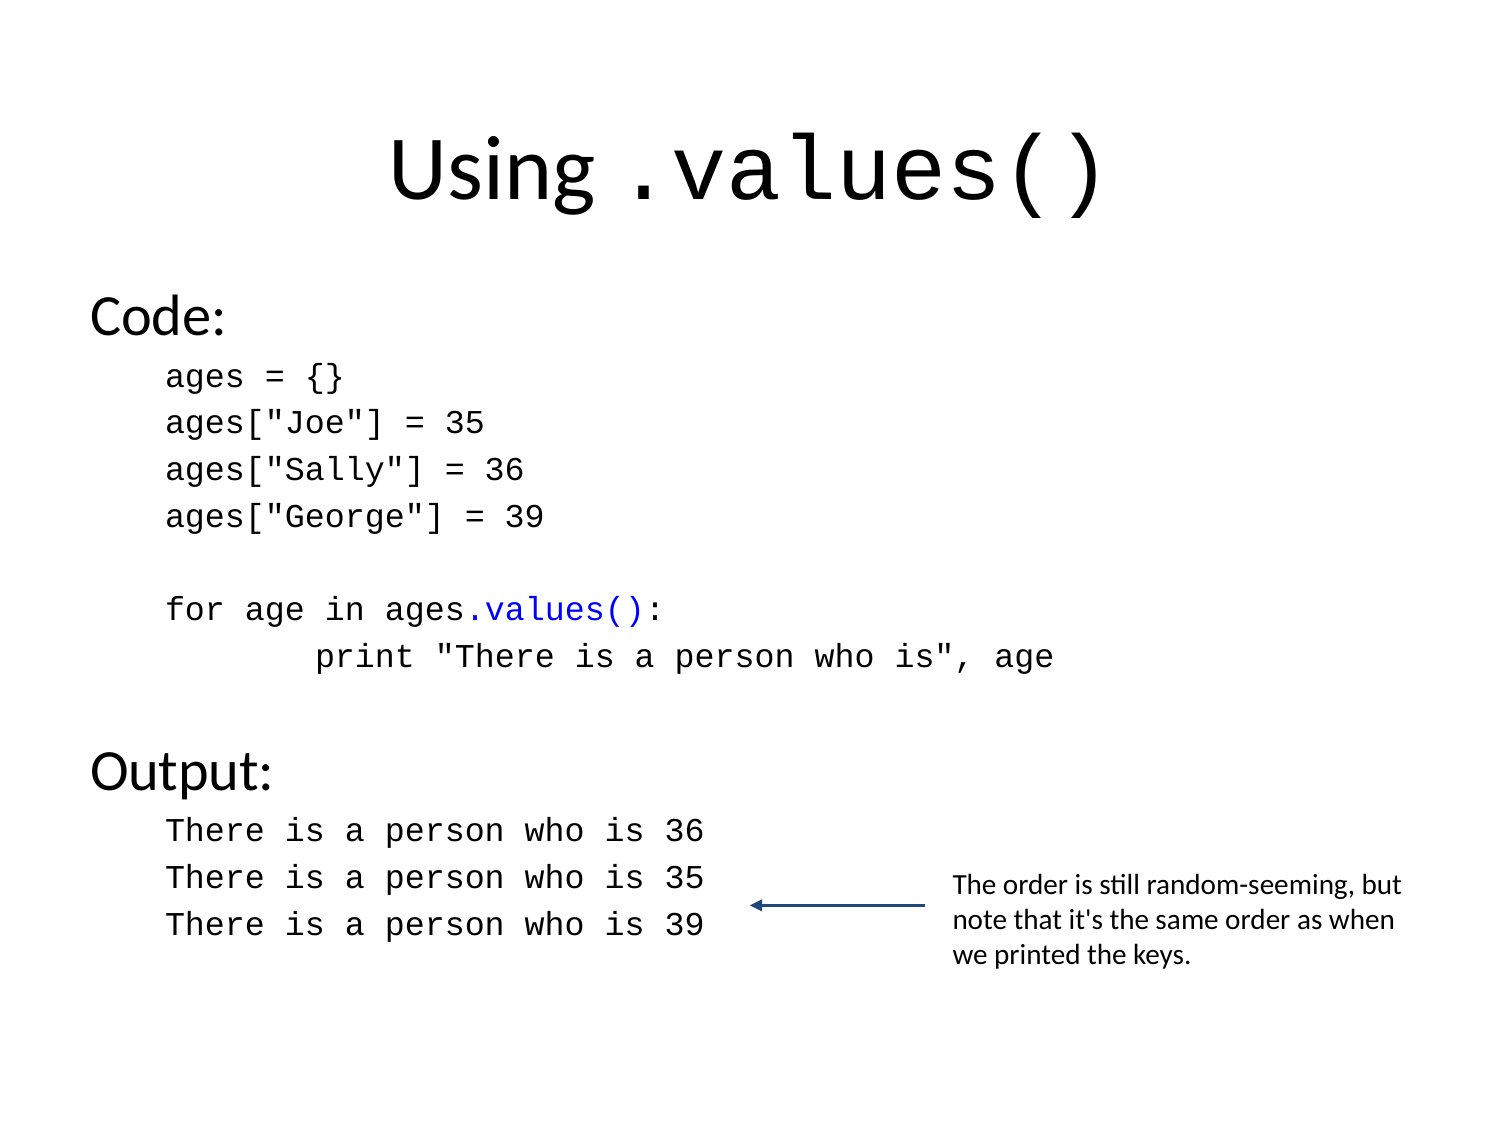

# Using .values()
Code:
ages = {}
ages["Joe"] = 35
ages["Sally"] = 36
ages["George"] = 39

for age in ages.values():
	print "There is a person who is", age

Output:
There is a person who is 36
There is a person who is 35
There is a person who is 39
The order is still random-seeming, but note that it's the same order as when we printed the keys.